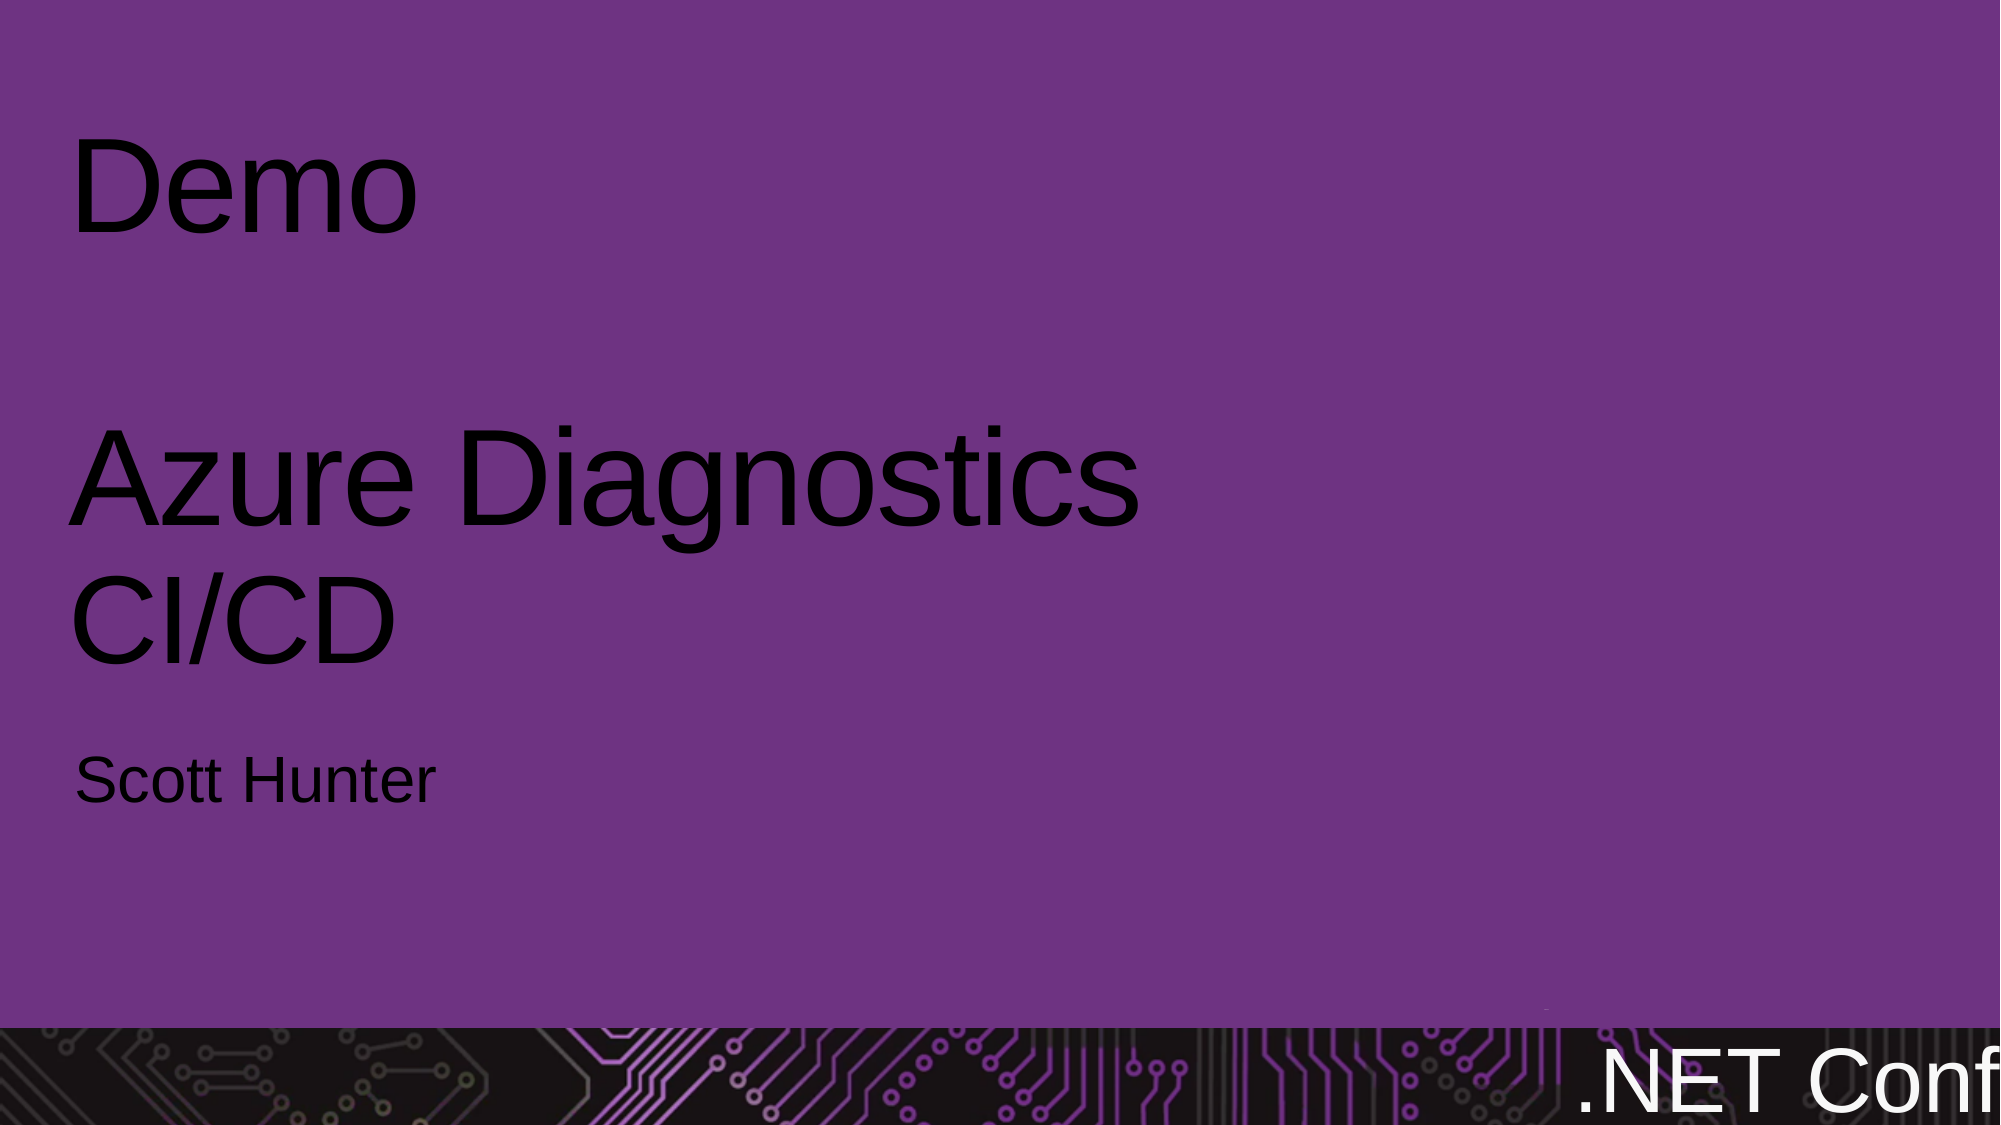

# Demo Azure Diagnostics CI/CD
Scott Hunter